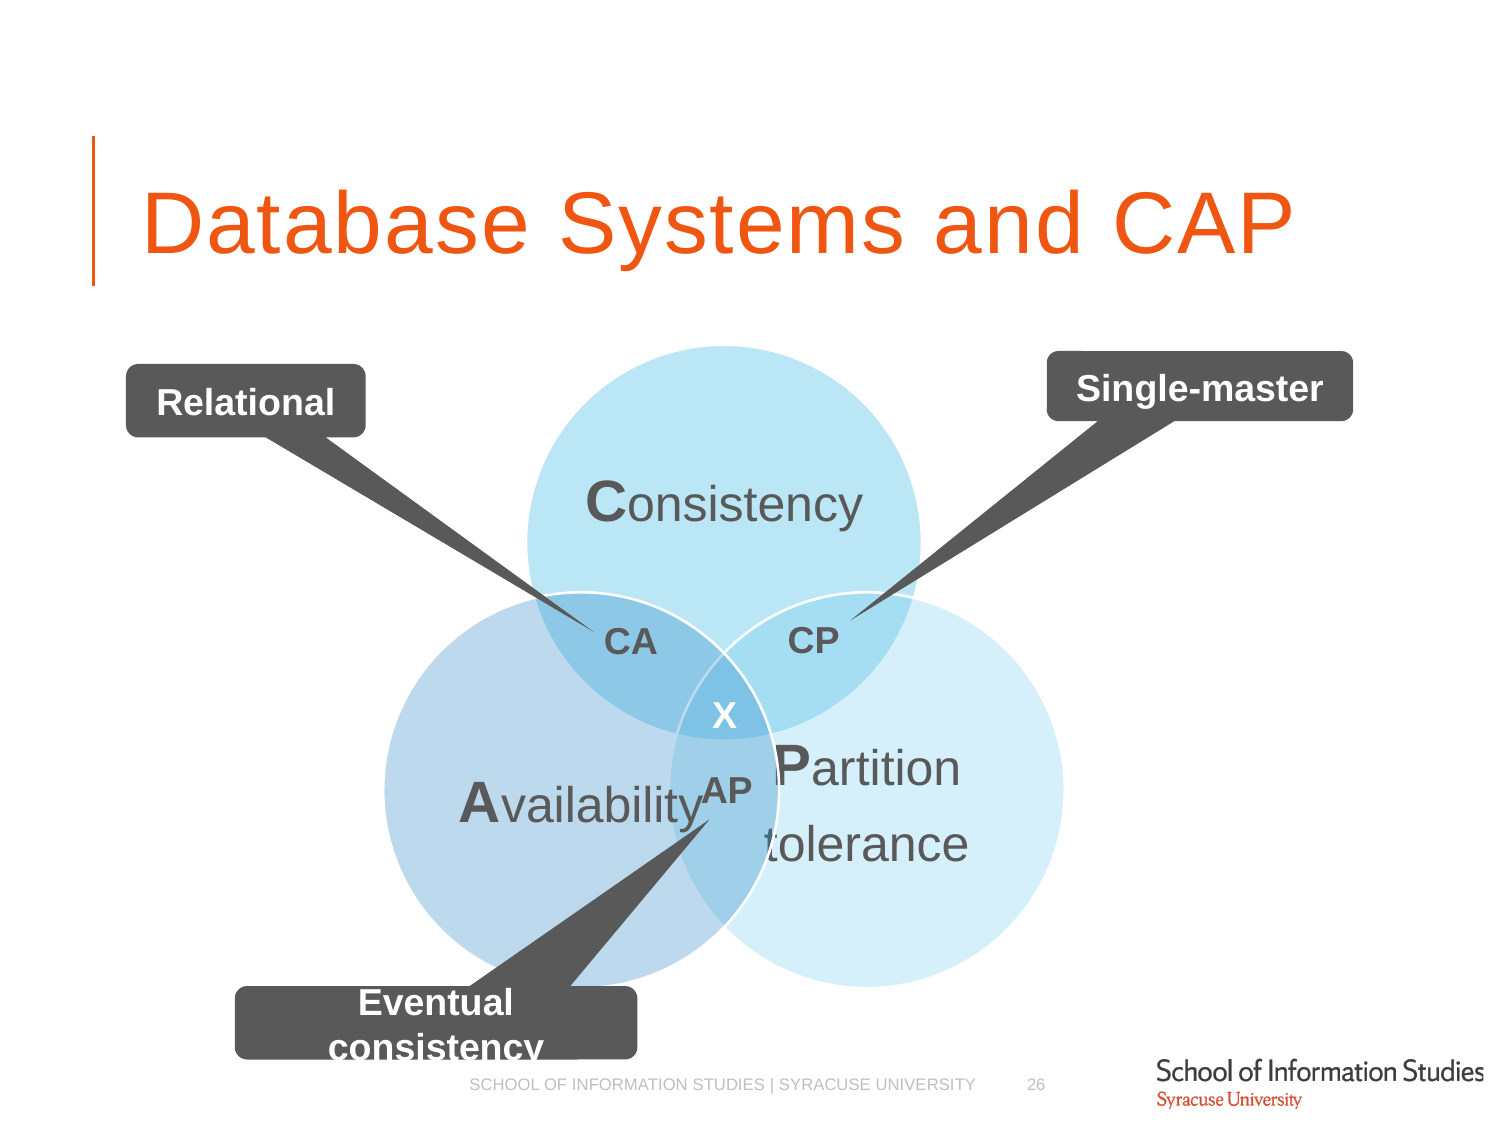

# Database Systems and CAP
Consistency
Partition
tolerance
Availability
Single-master
Relational
CP
CA
X
AP
Eventual consistency
School of Information Studies | Syracuse University
26